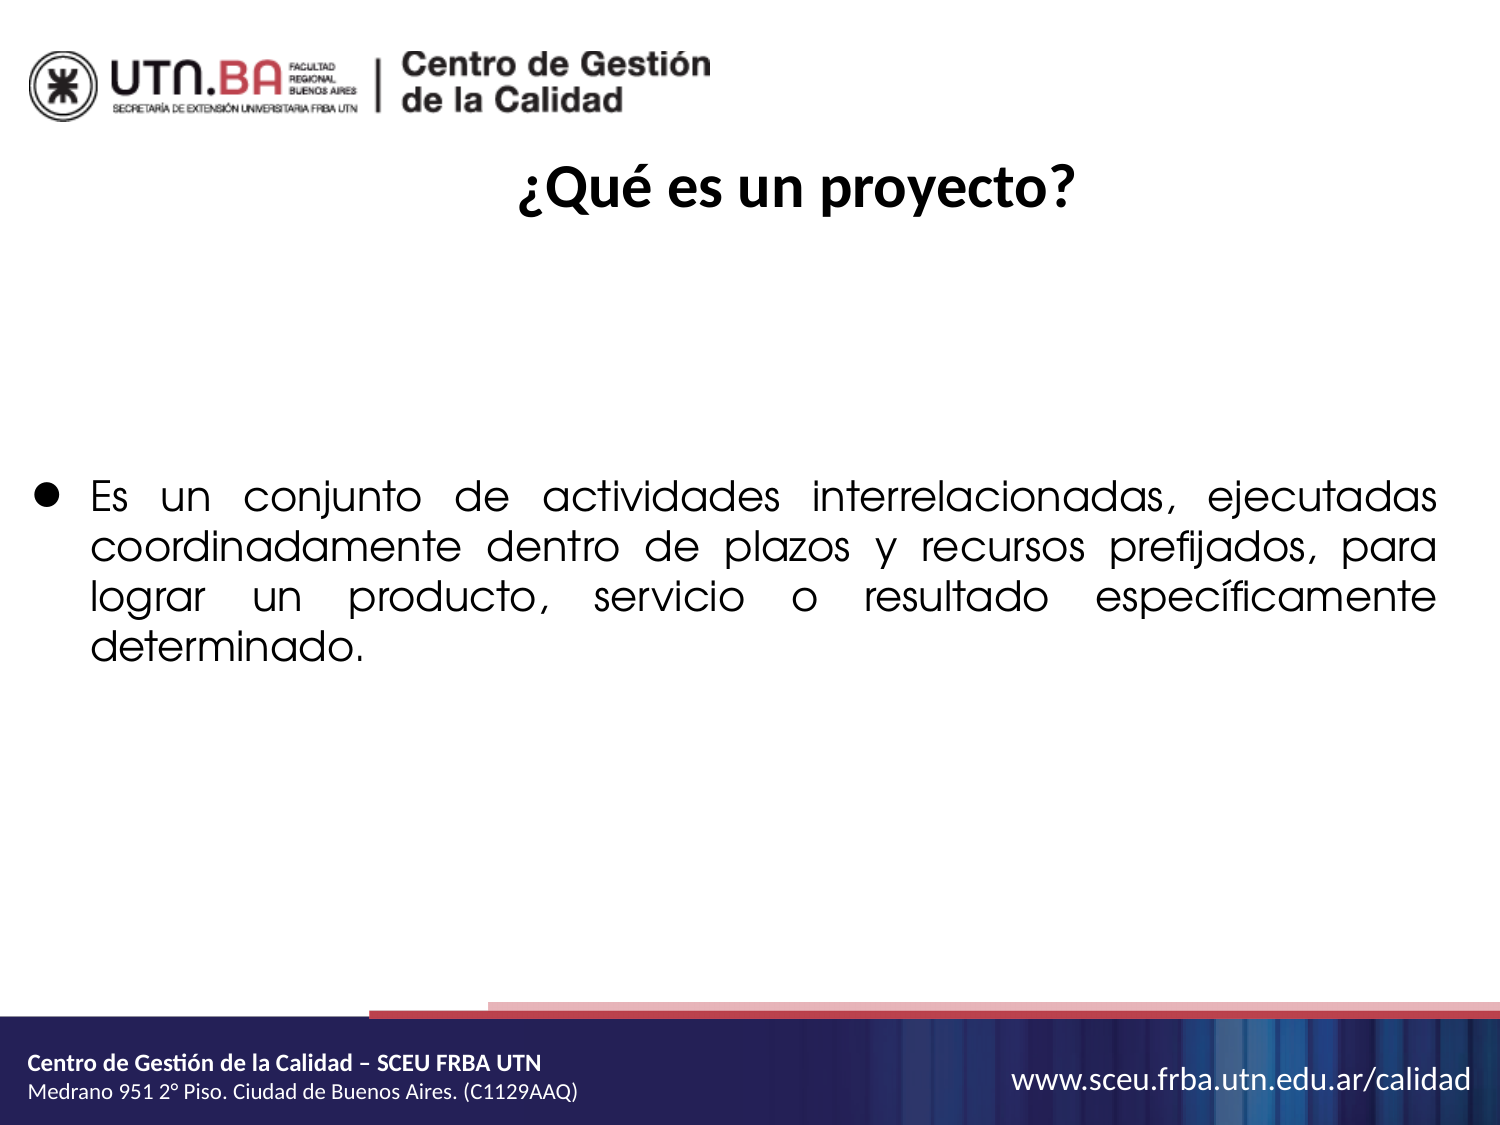

¿Qué es un proyecto?

Es un conjunto de actividades interrelacionadas, ejecutadas coordinadamente dentro de plazos y recursos prefijados, para lograr un producto, servicio o resultado específicamente determinado.